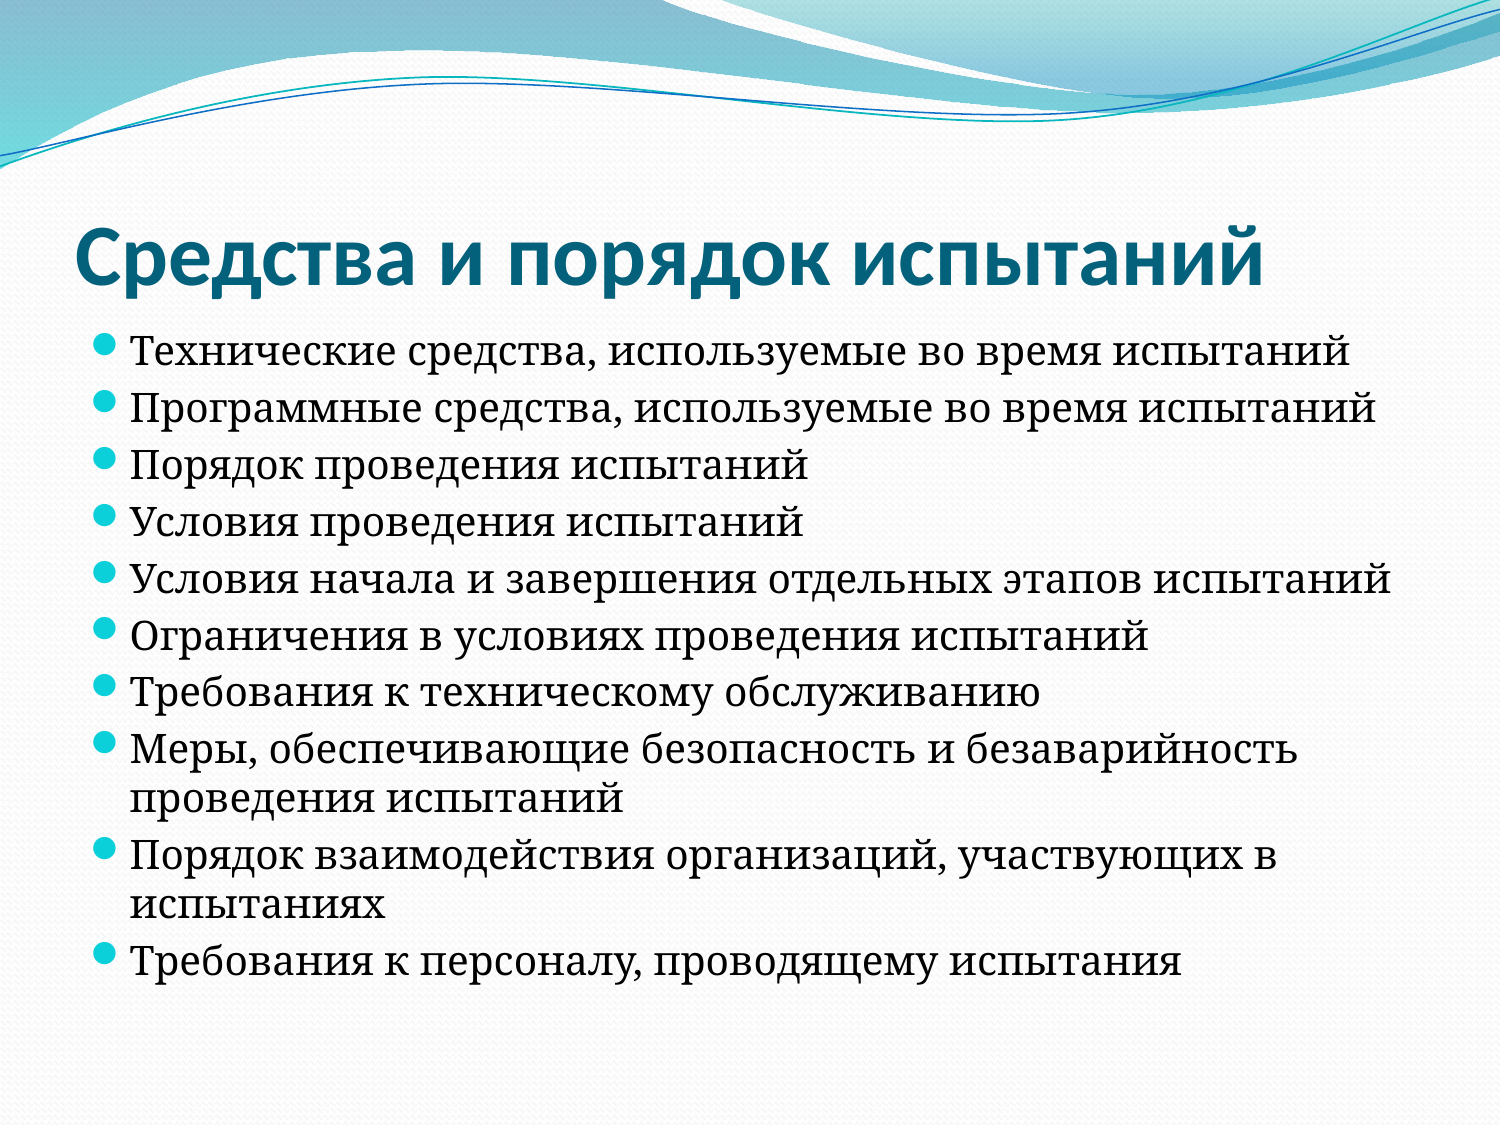

# Средства и порядок испытаний
Технические средства, используемые во время испытаний
Программные средства, используемые во время испытаний
Порядок проведения испытаний
Условия проведения испытаний
Условия начала и завершения отдельных этапов испытаний
Ограничения в условиях проведения испытаний
Требования к техническому обслуживанию
Меры, обеспечивающие безопасность и безаварийность проведения испытаний
Порядок взаимодействия организаций, участвующих в испытаниях
Требования к персоналу, проводящему испытания